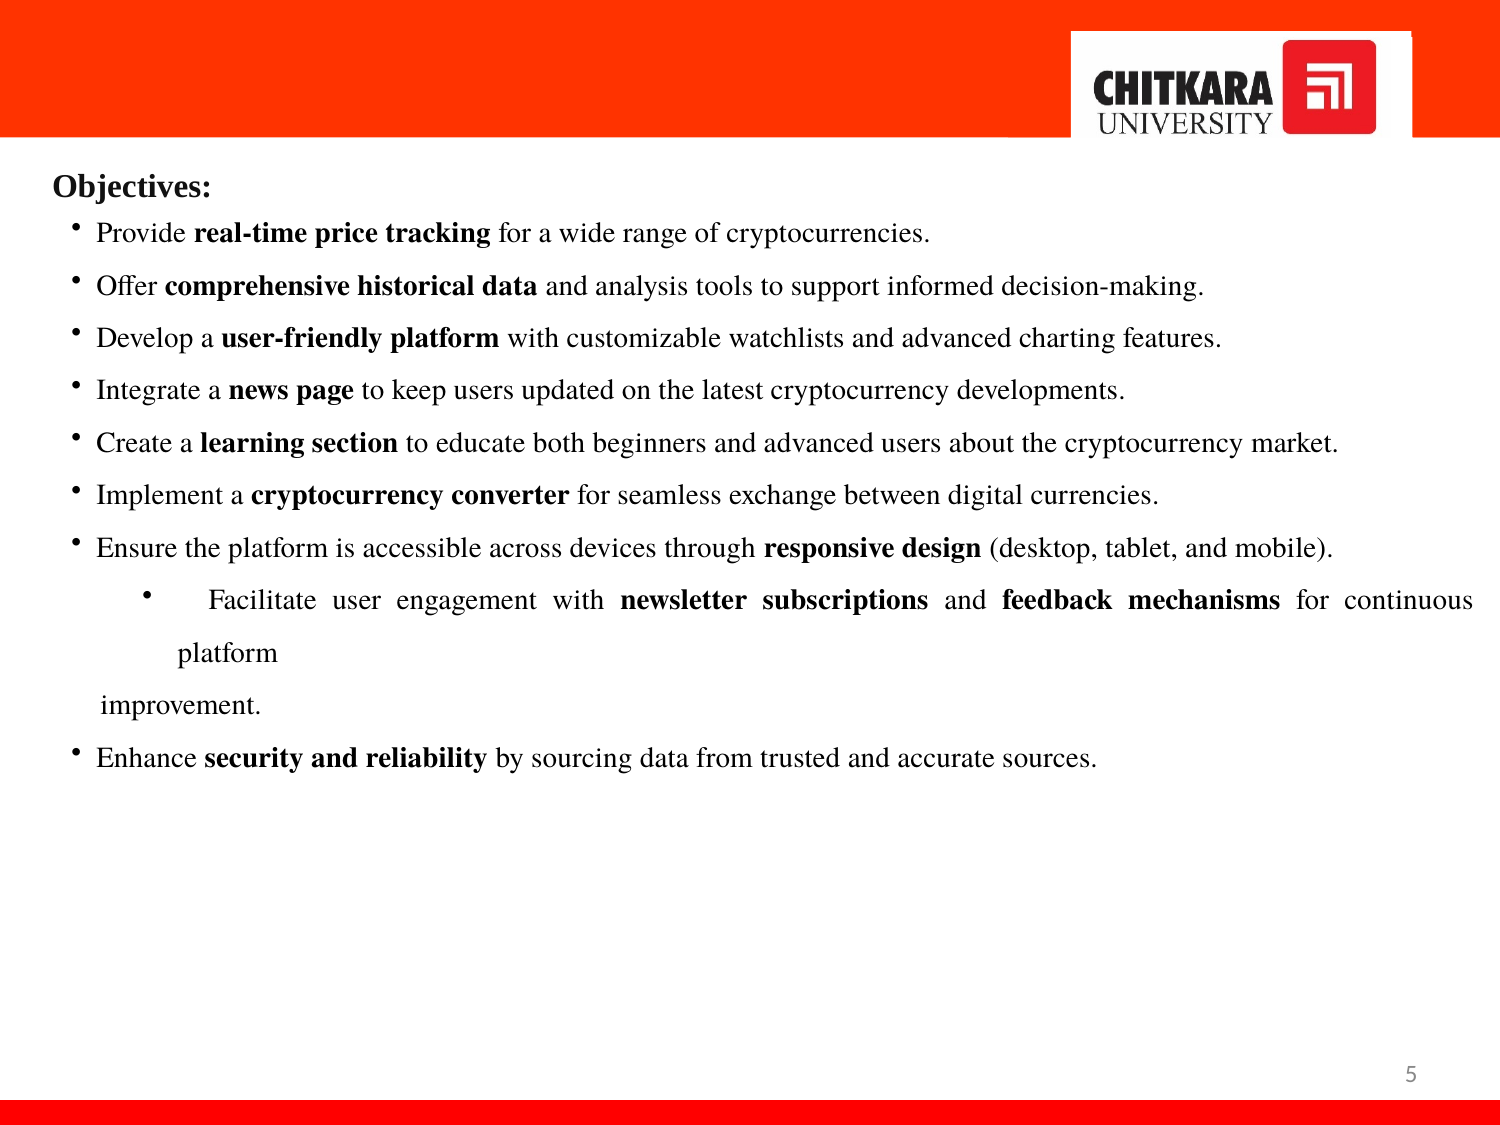

Objectives:

  Provide real-time price tracking for a wide range of cryptocurrencies.
  Offer comprehensive historical data and analysis tools to support informed decision-making.
  Develop a user-friendly platform with customizable watchlists and advanced charting features.
  Integrate a news page to keep users updated on the latest cryptocurrency developments.
  Create a learning section to educate both beginners and advanced users about the cryptocurrency market.
  Implement a cryptocurrency converter for seamless exchange between digital currencies.
  Ensure the platform is accessible across devices through responsive design (desktop, tablet, and mobile).
  Facilitate user engagement with newsletter subscriptions and feedback mechanisms for continuous platform
    improvement.
  Enhance security and reliability by sourcing data from trusted and accurate sources.
5